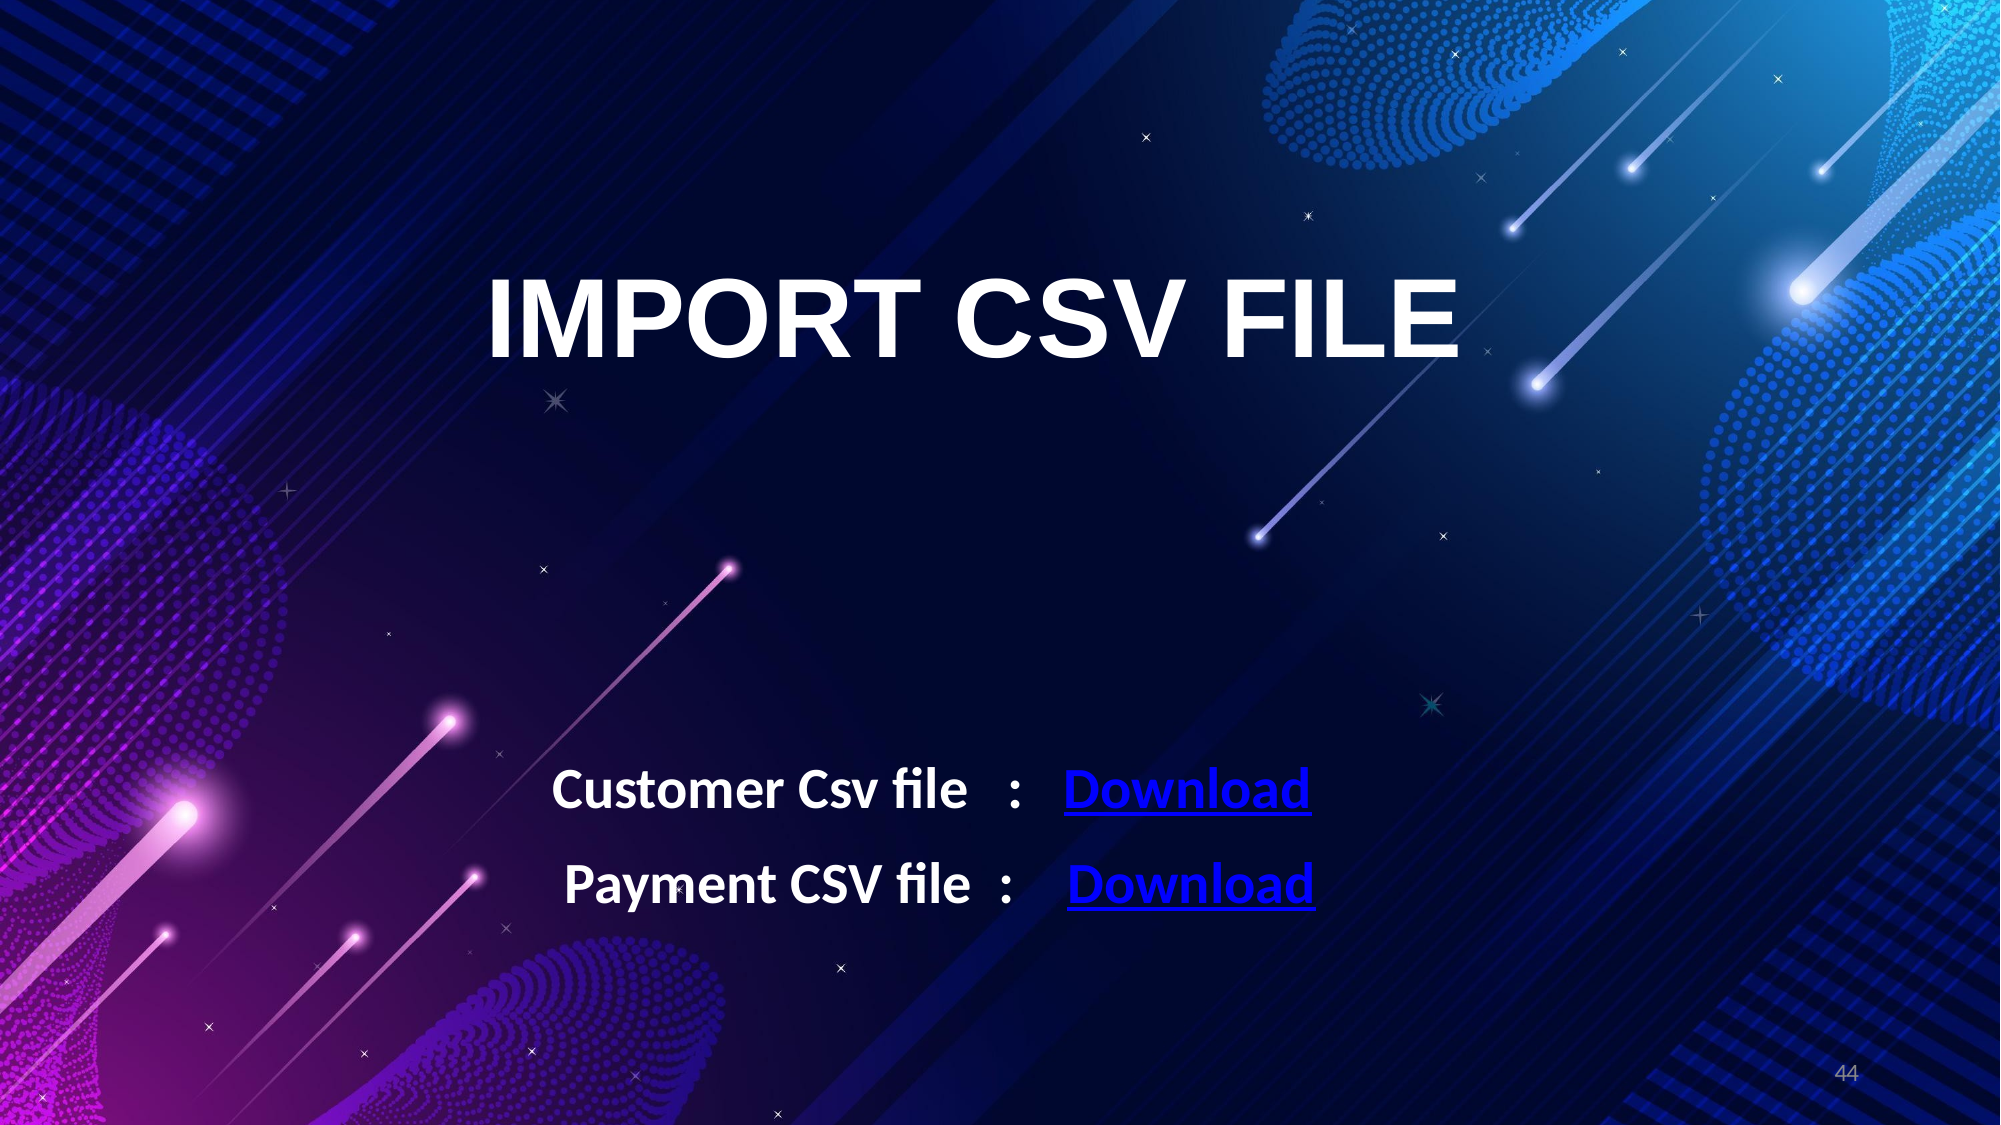

# IMPORT CSV FILE
Customer Csv file   :   Download
Payment CSV file  :    Download
44